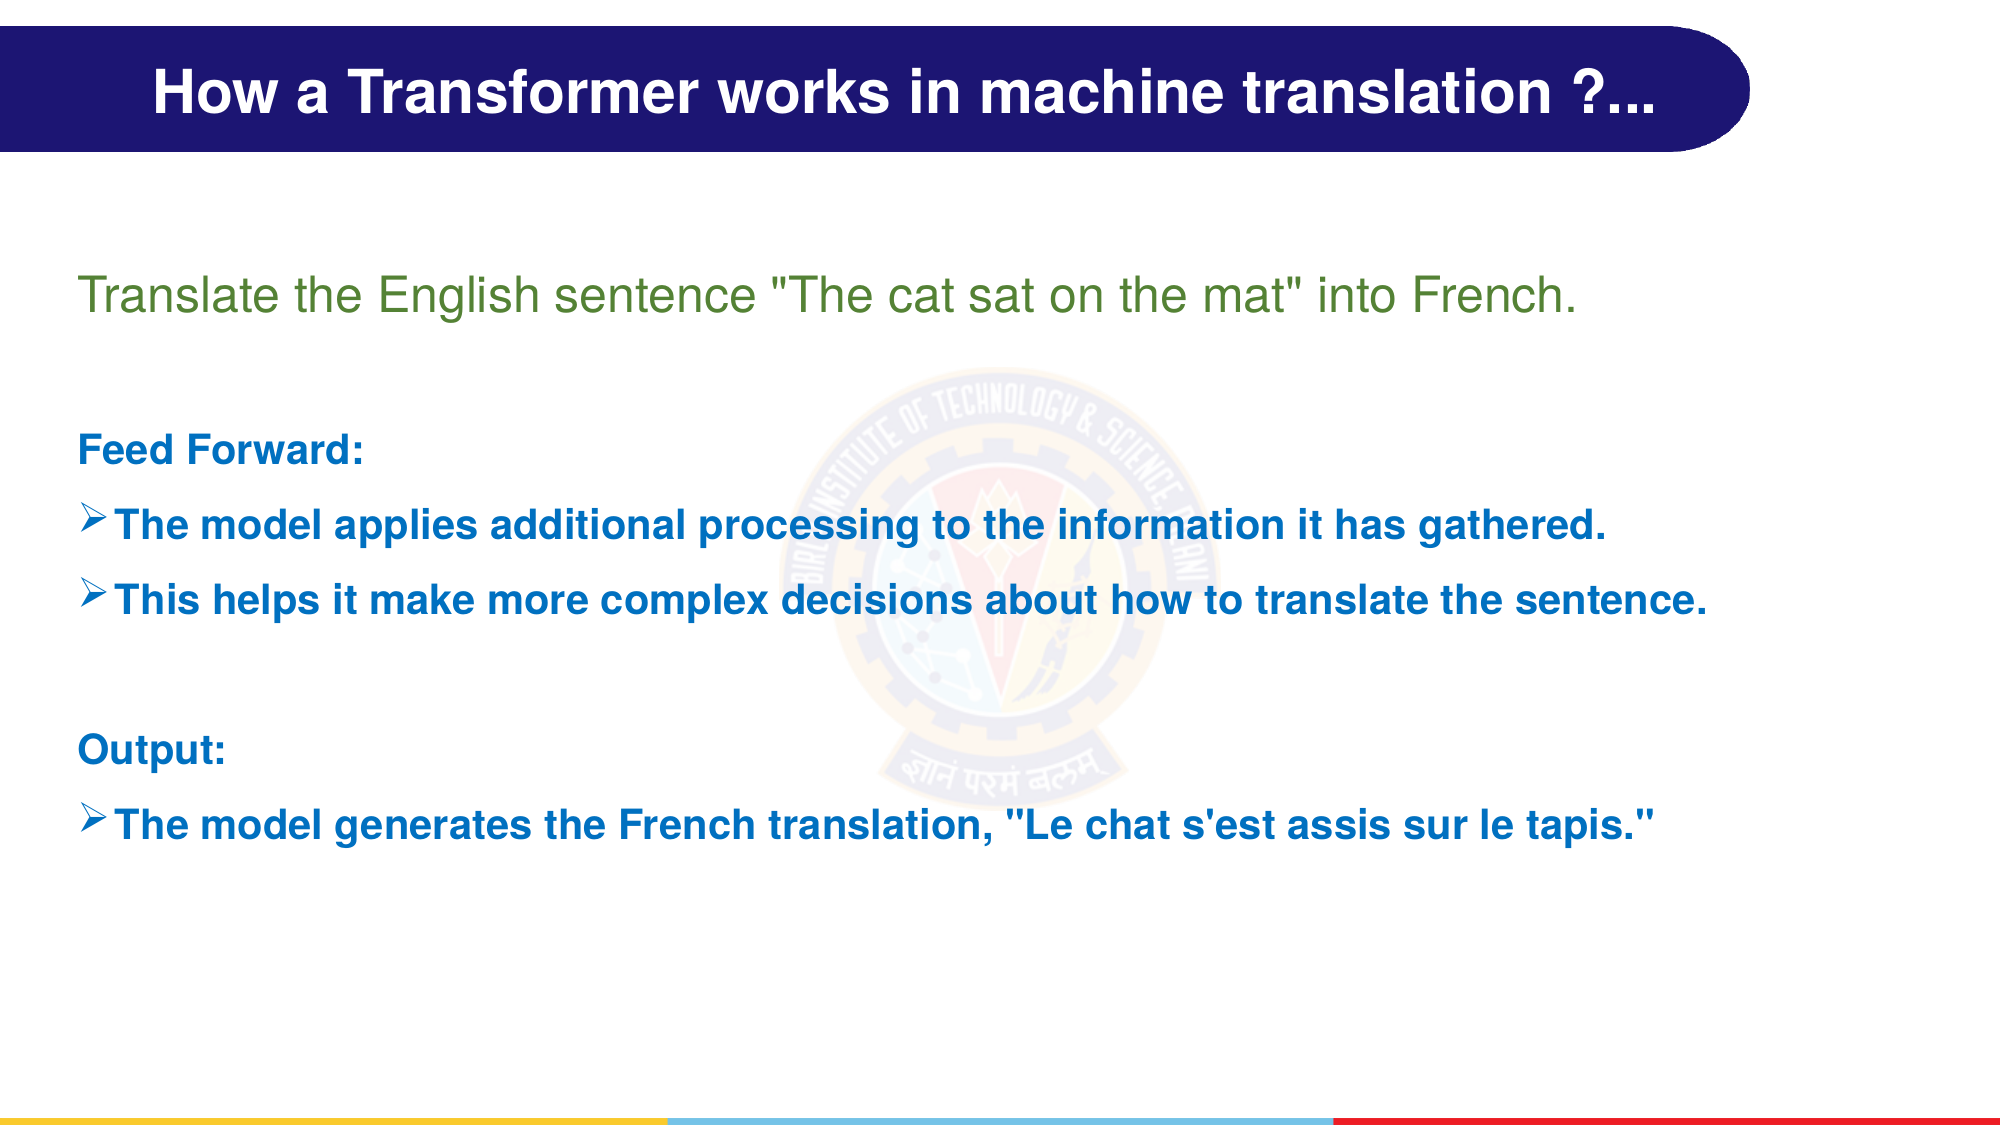

# How a Transformer works in machine translation ?...
Translate the English sentence "The cat sat on the mat" into French.

Feed Forward:
The model applies additional processing to the information it has gathered.
This helps it make more complex decisions about how to translate the sentence.

Output:
The model generates the French translation, "Le chat s'est assis sur le tapis."